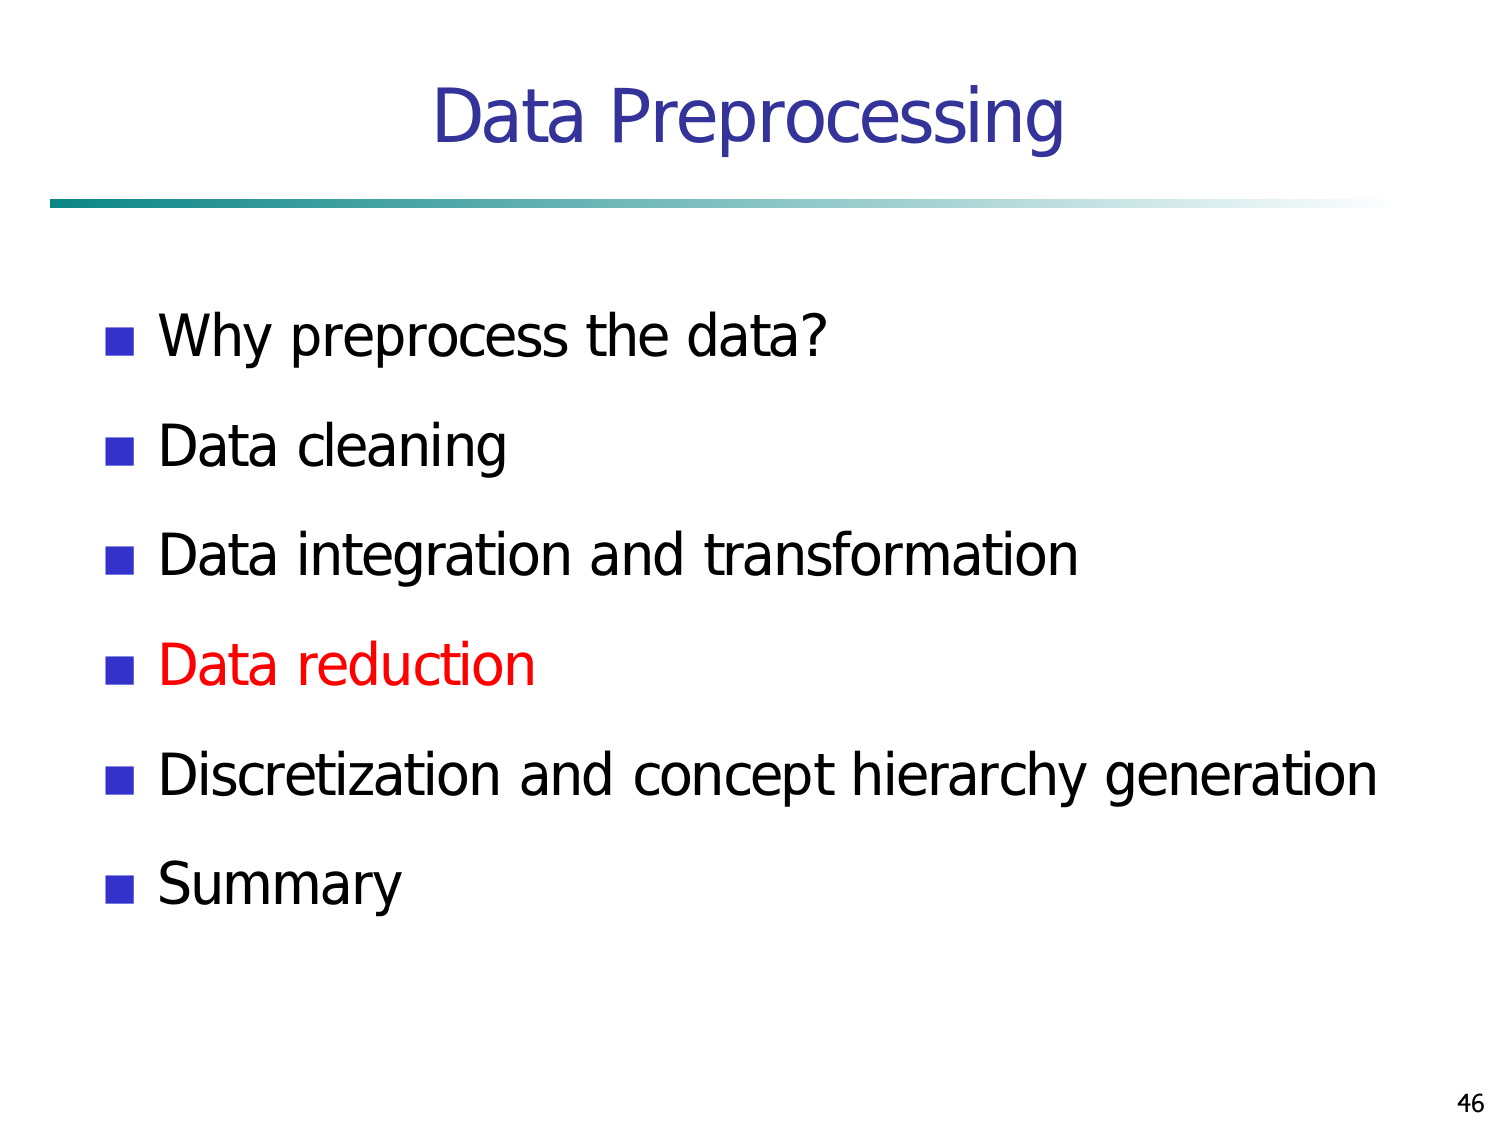

# Data Preprocessing
Why preprocess the data?
Data cleaning
Data integration and transformation
Data reduction
Discretization and concept hierarchy generation
Summary
46